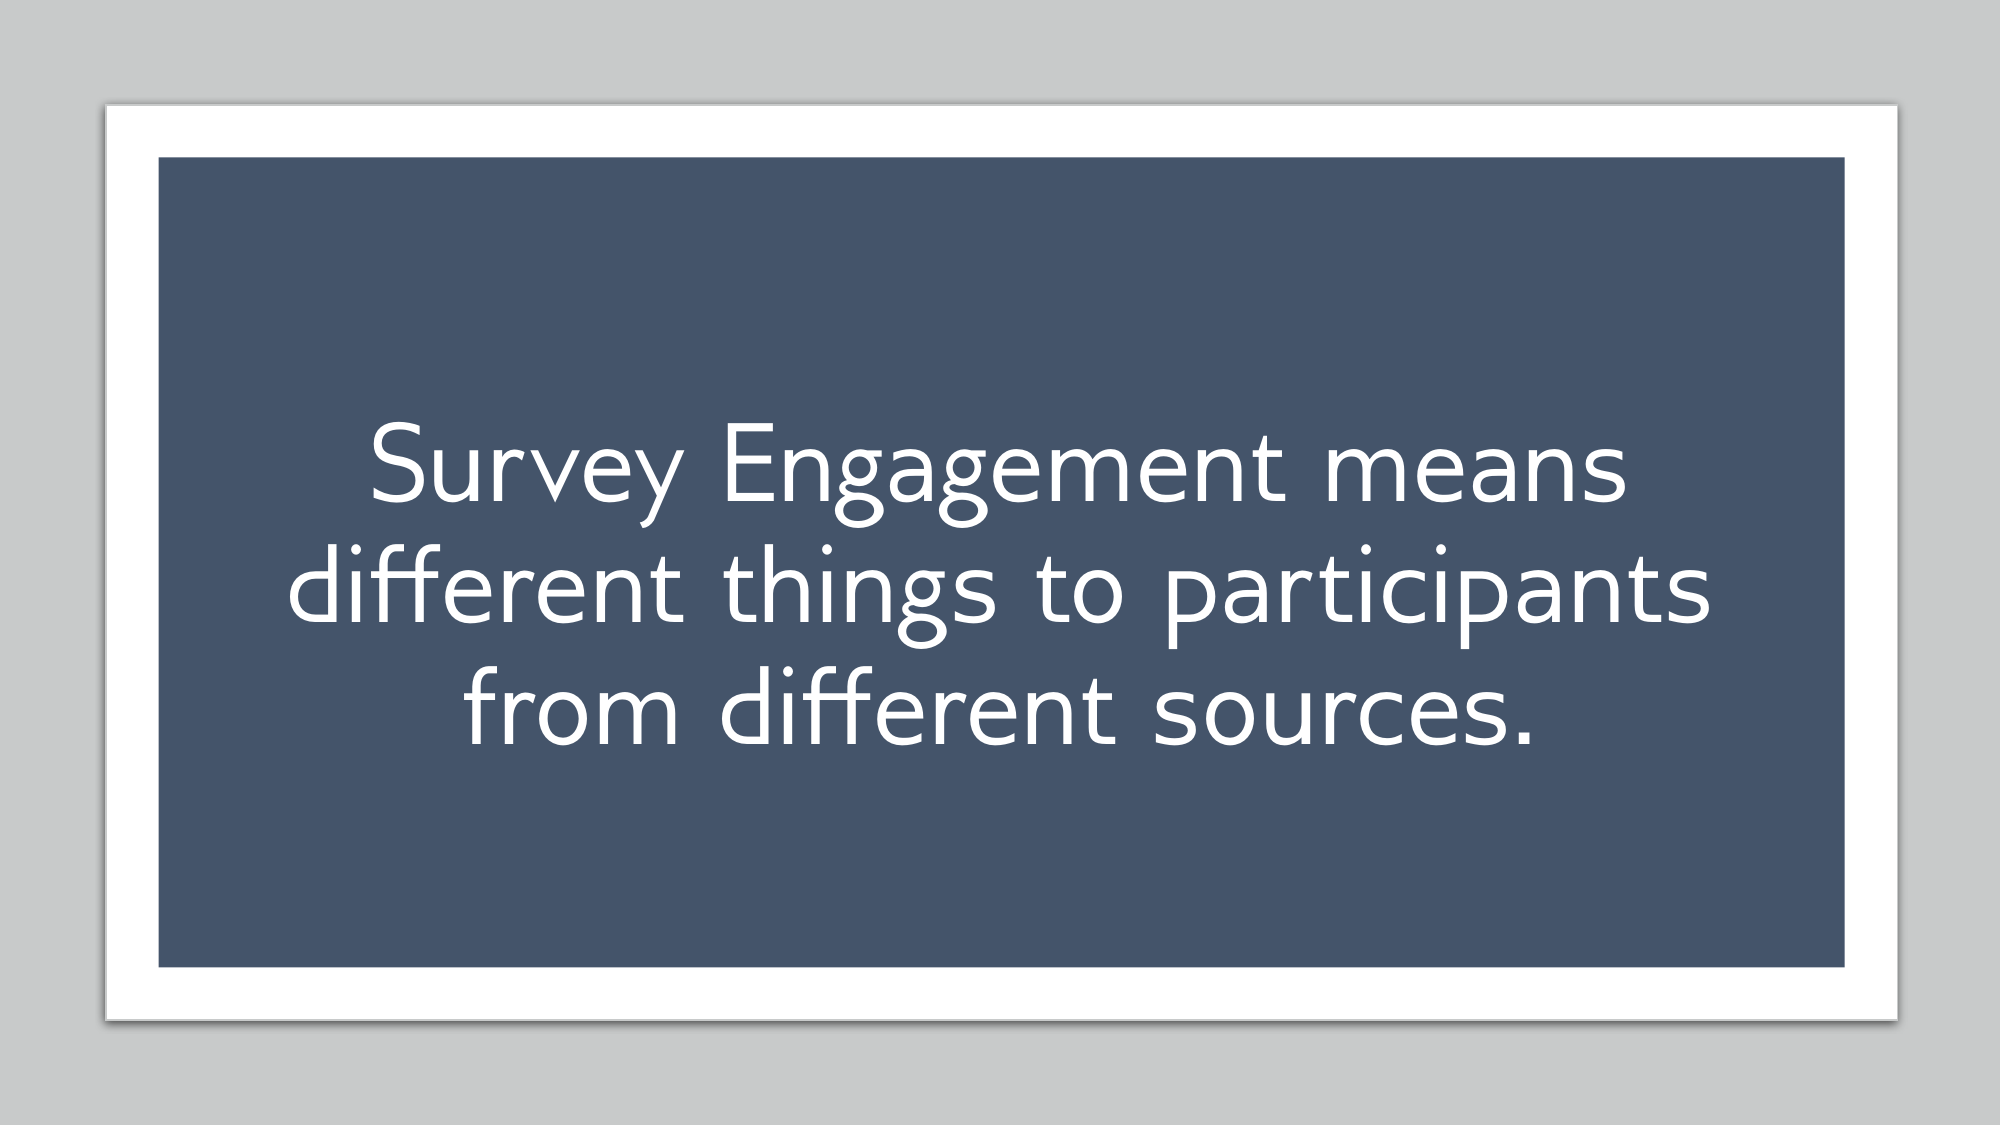

# Survey Engagement means different things to participants from different sources.